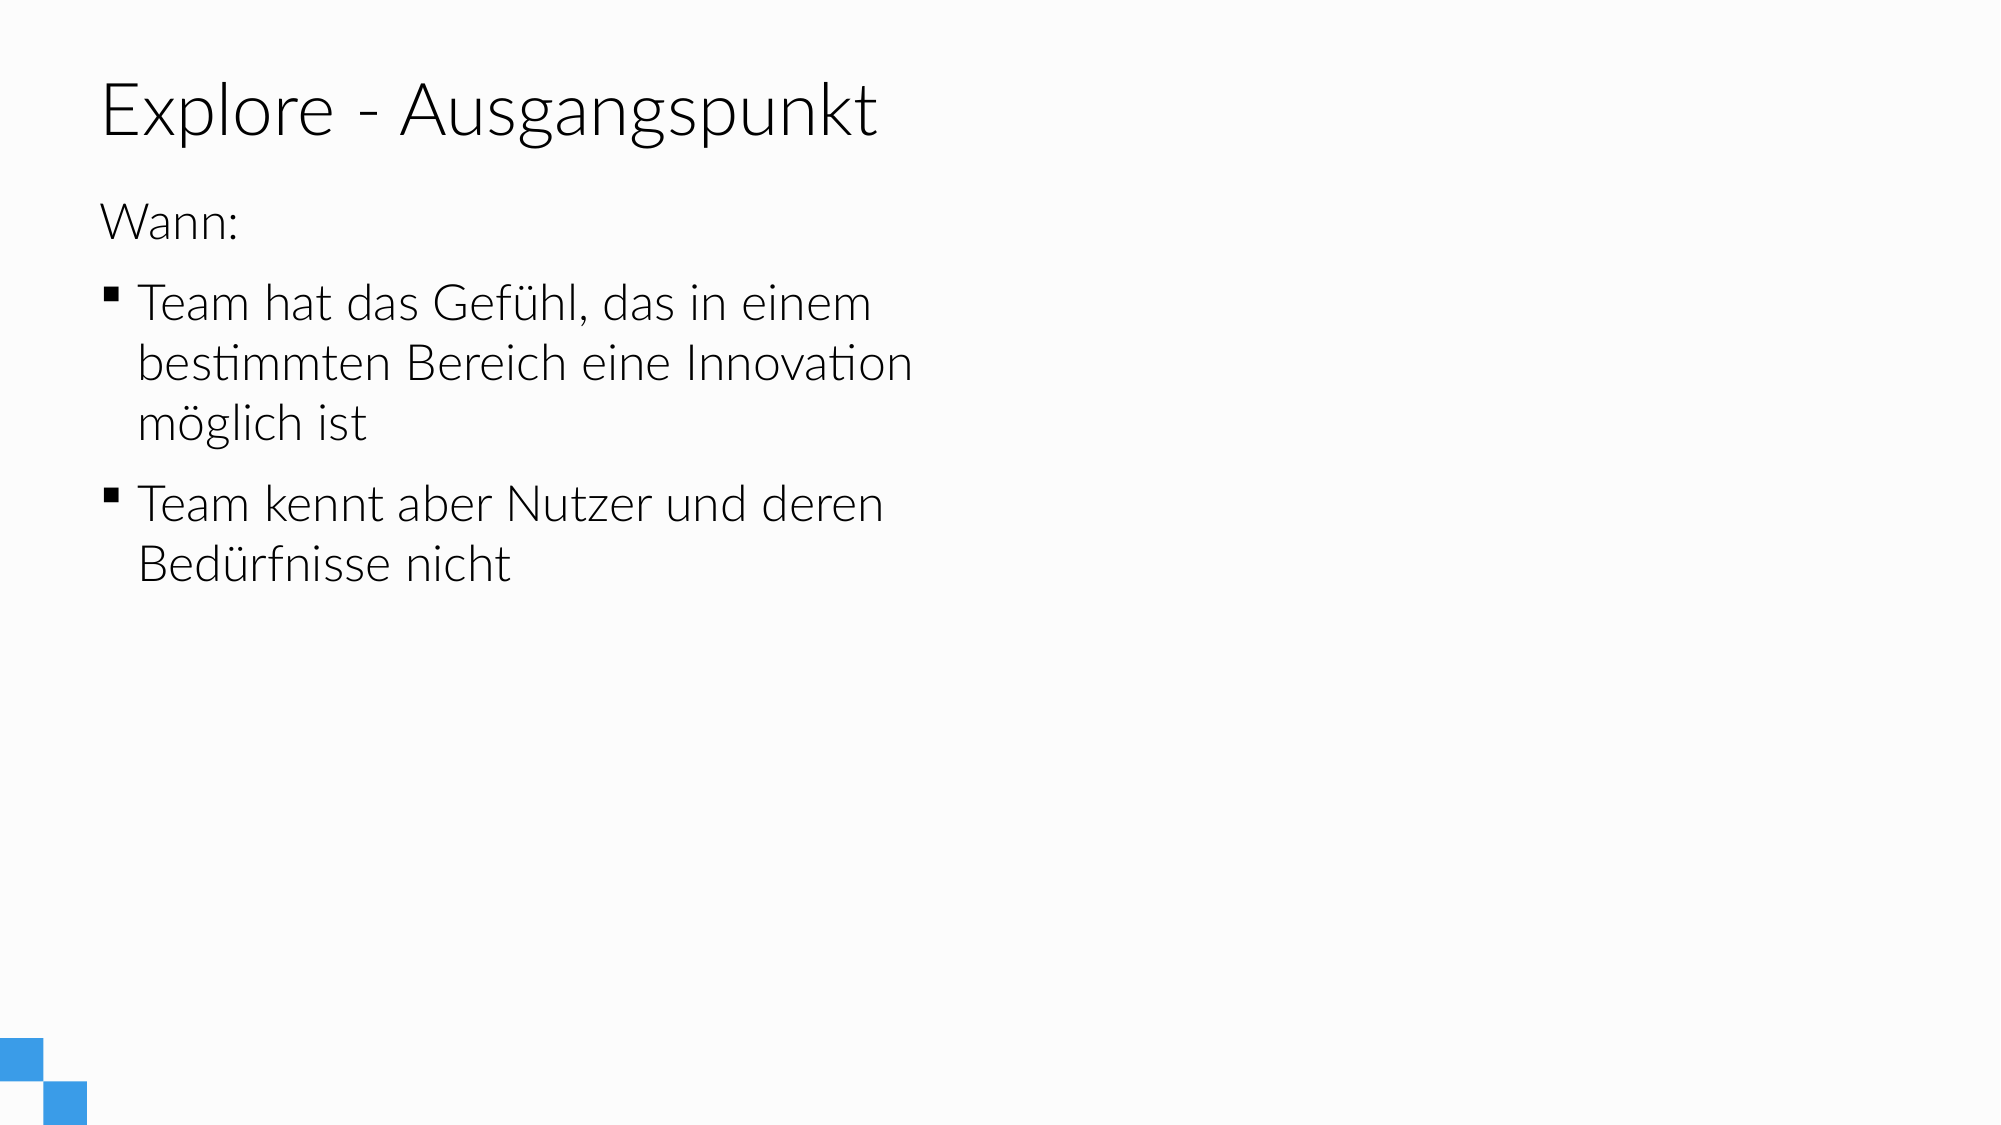

# Explore - Ausgangspunkt
Wann:
Team hat das Gefühl, das in einem bestimmten Bereich eine Innovation möglich ist
Team kennt aber Nutzer und deren Bedürfnisse nicht